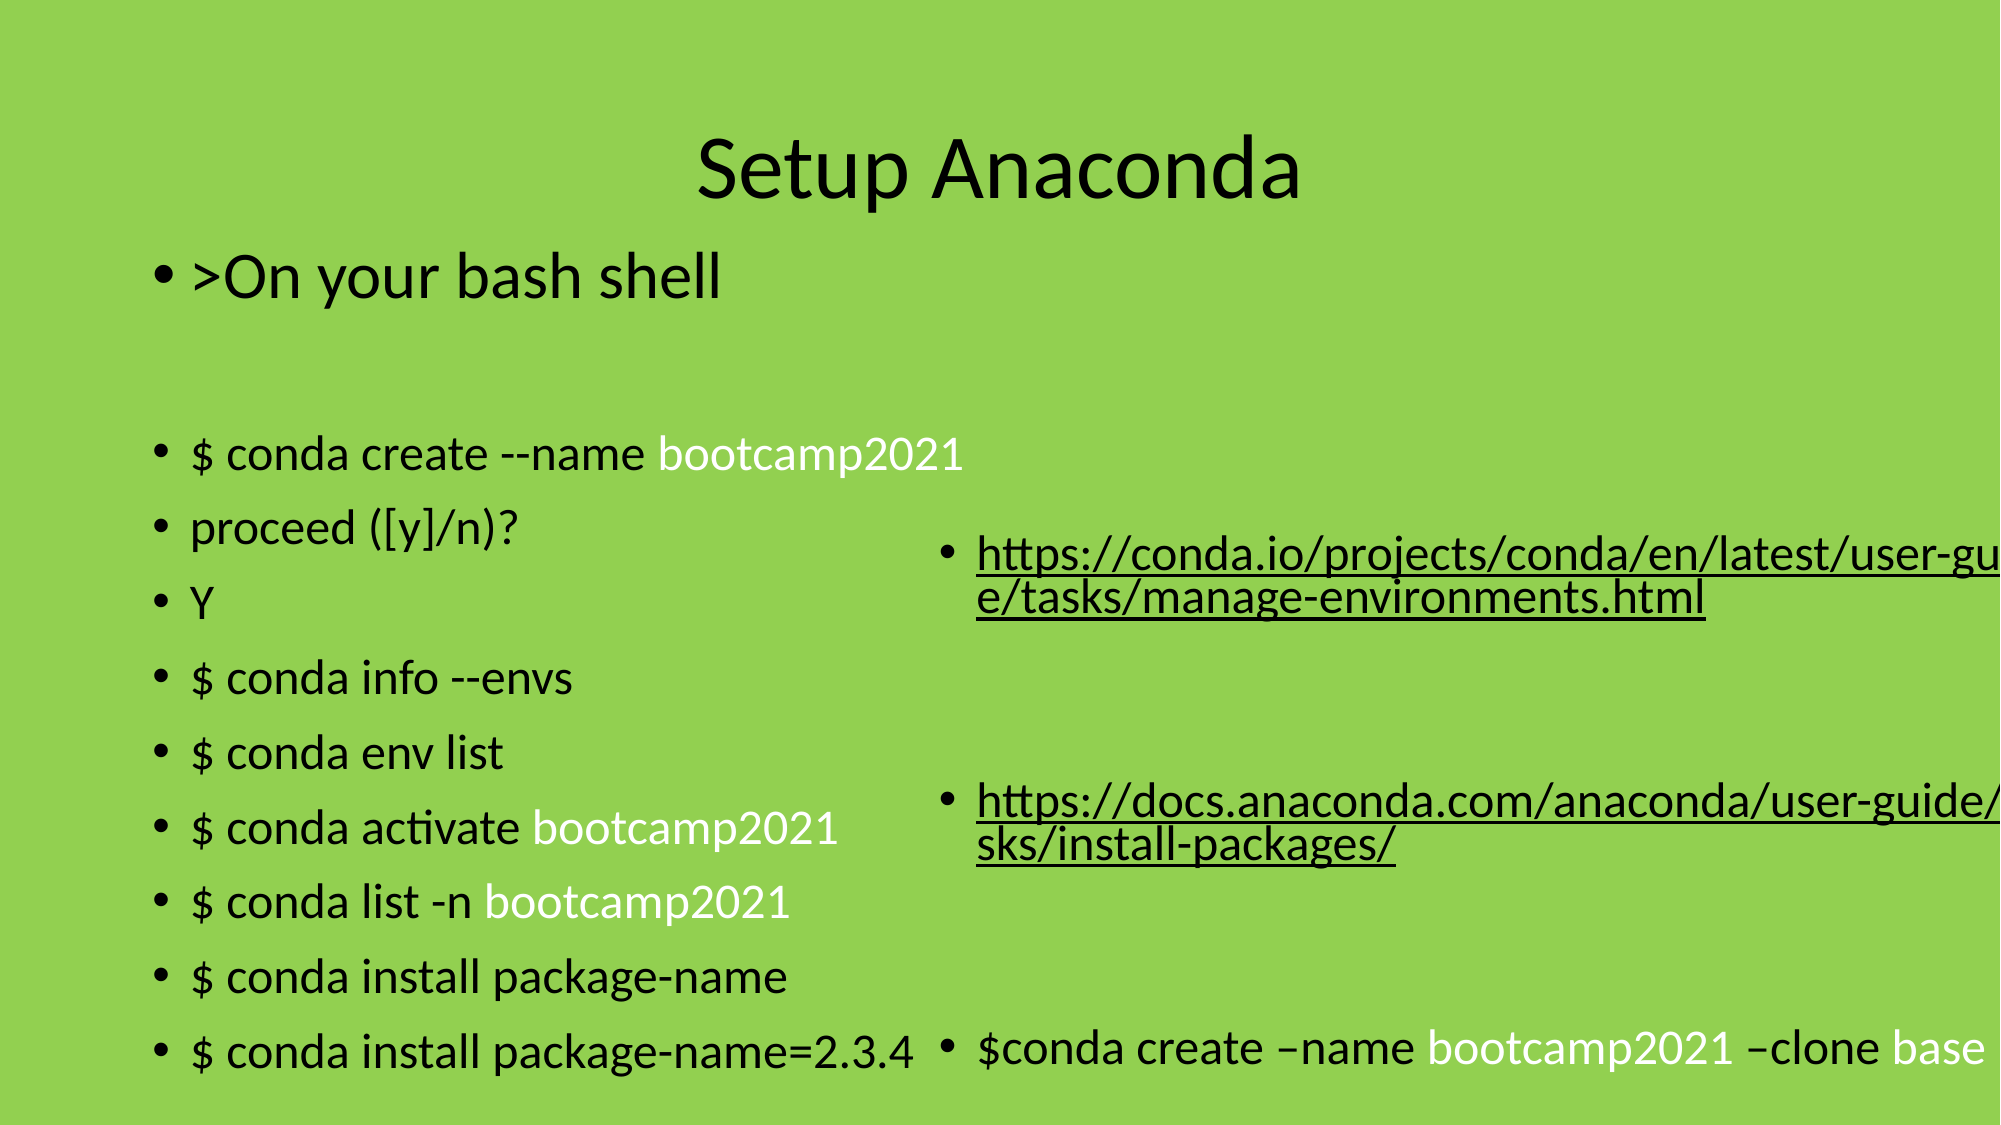

# Setup Anaconda
>On your bash shell

$ conda create --name bootcamp2021
proceed ([y]/n)?
Y
$ conda info --envs
$ conda env list
$ conda activate bootcamp2021
$ conda list -n bootcamp2021
$ conda install package-name
$ conda install package-name=2.3.4

https://conda.io/projects/conda/en/latest/user-guide/tasks/manage-environments.html

https://docs.anaconda.com/anaconda/user-guide/tasks/install-packages/

$conda create –name bootcamp2021 –clone base